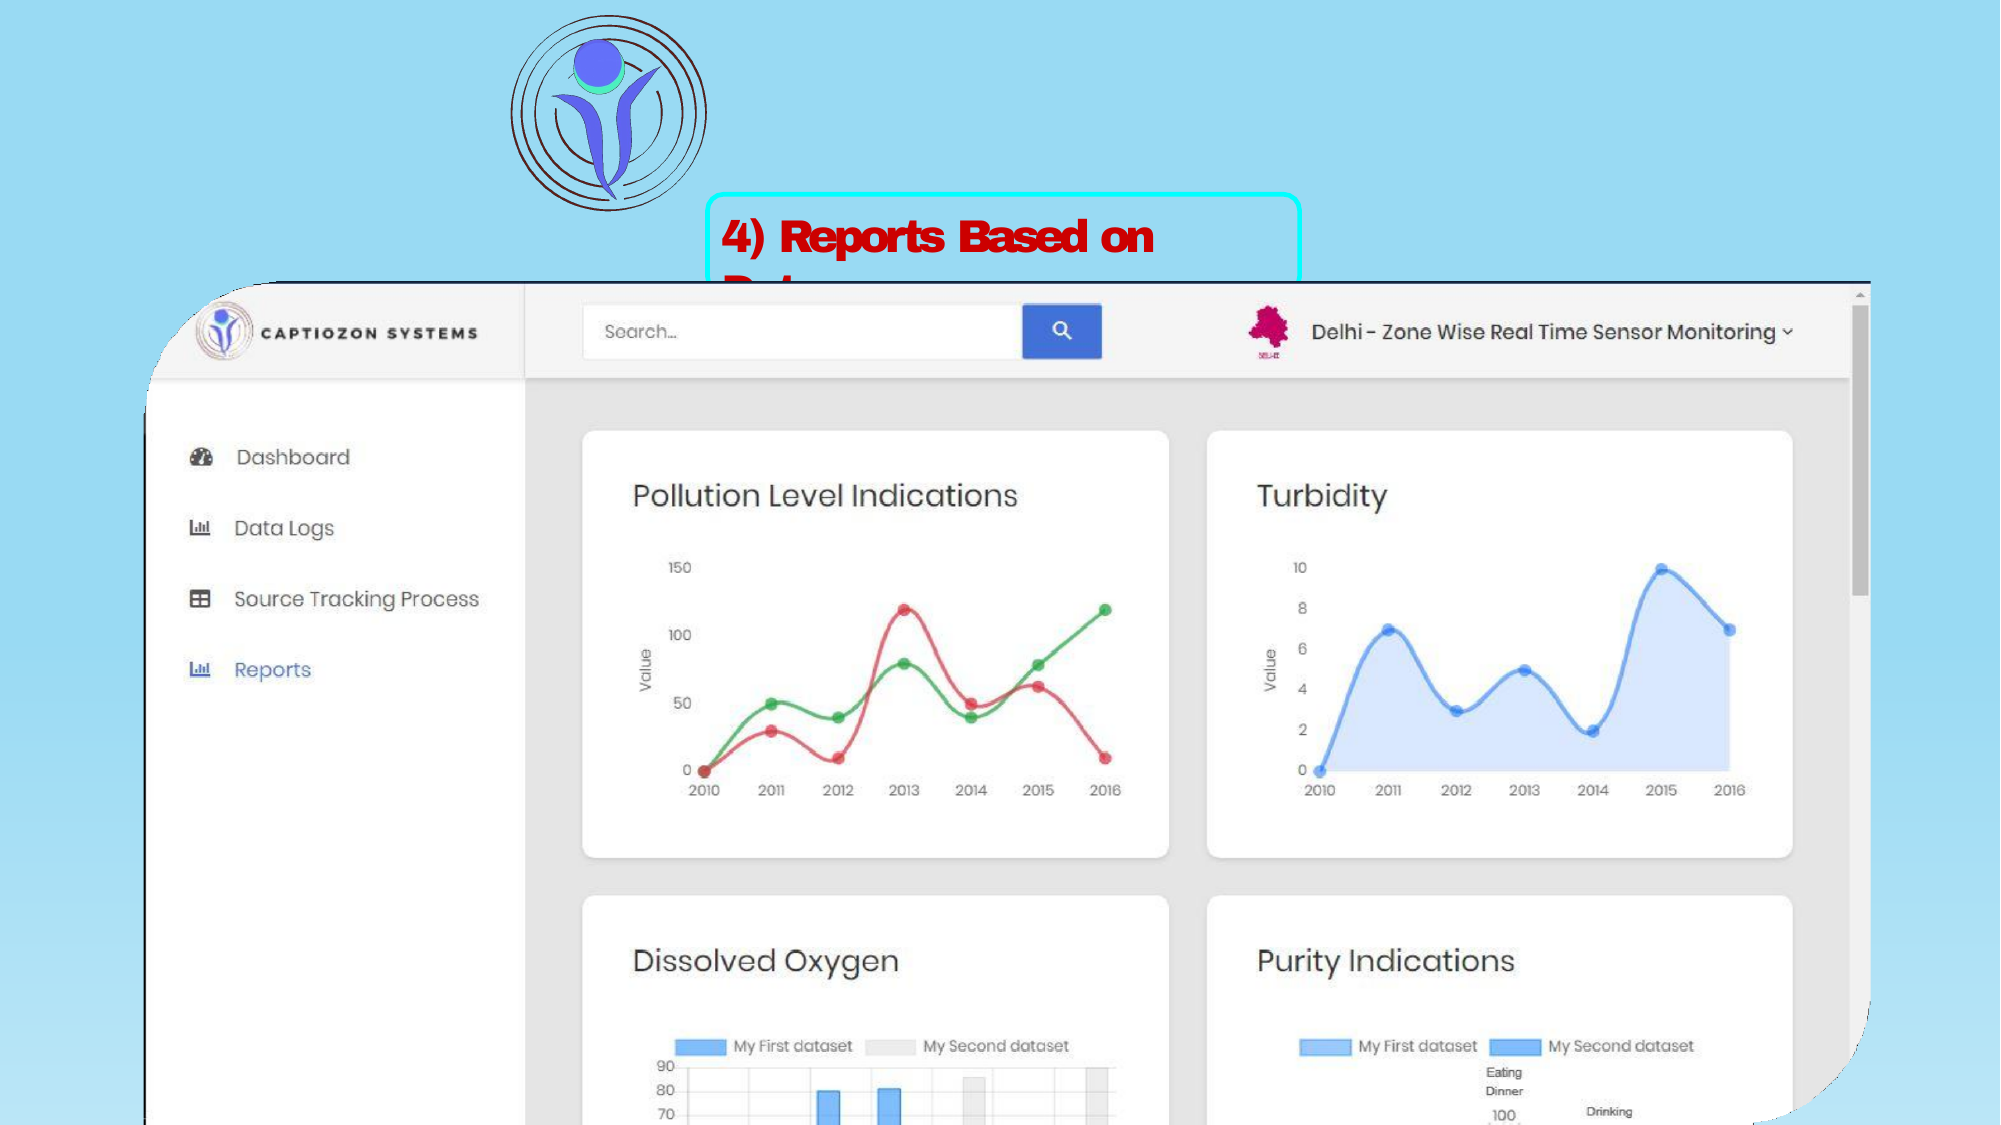

4) Reports Based on Data
# m